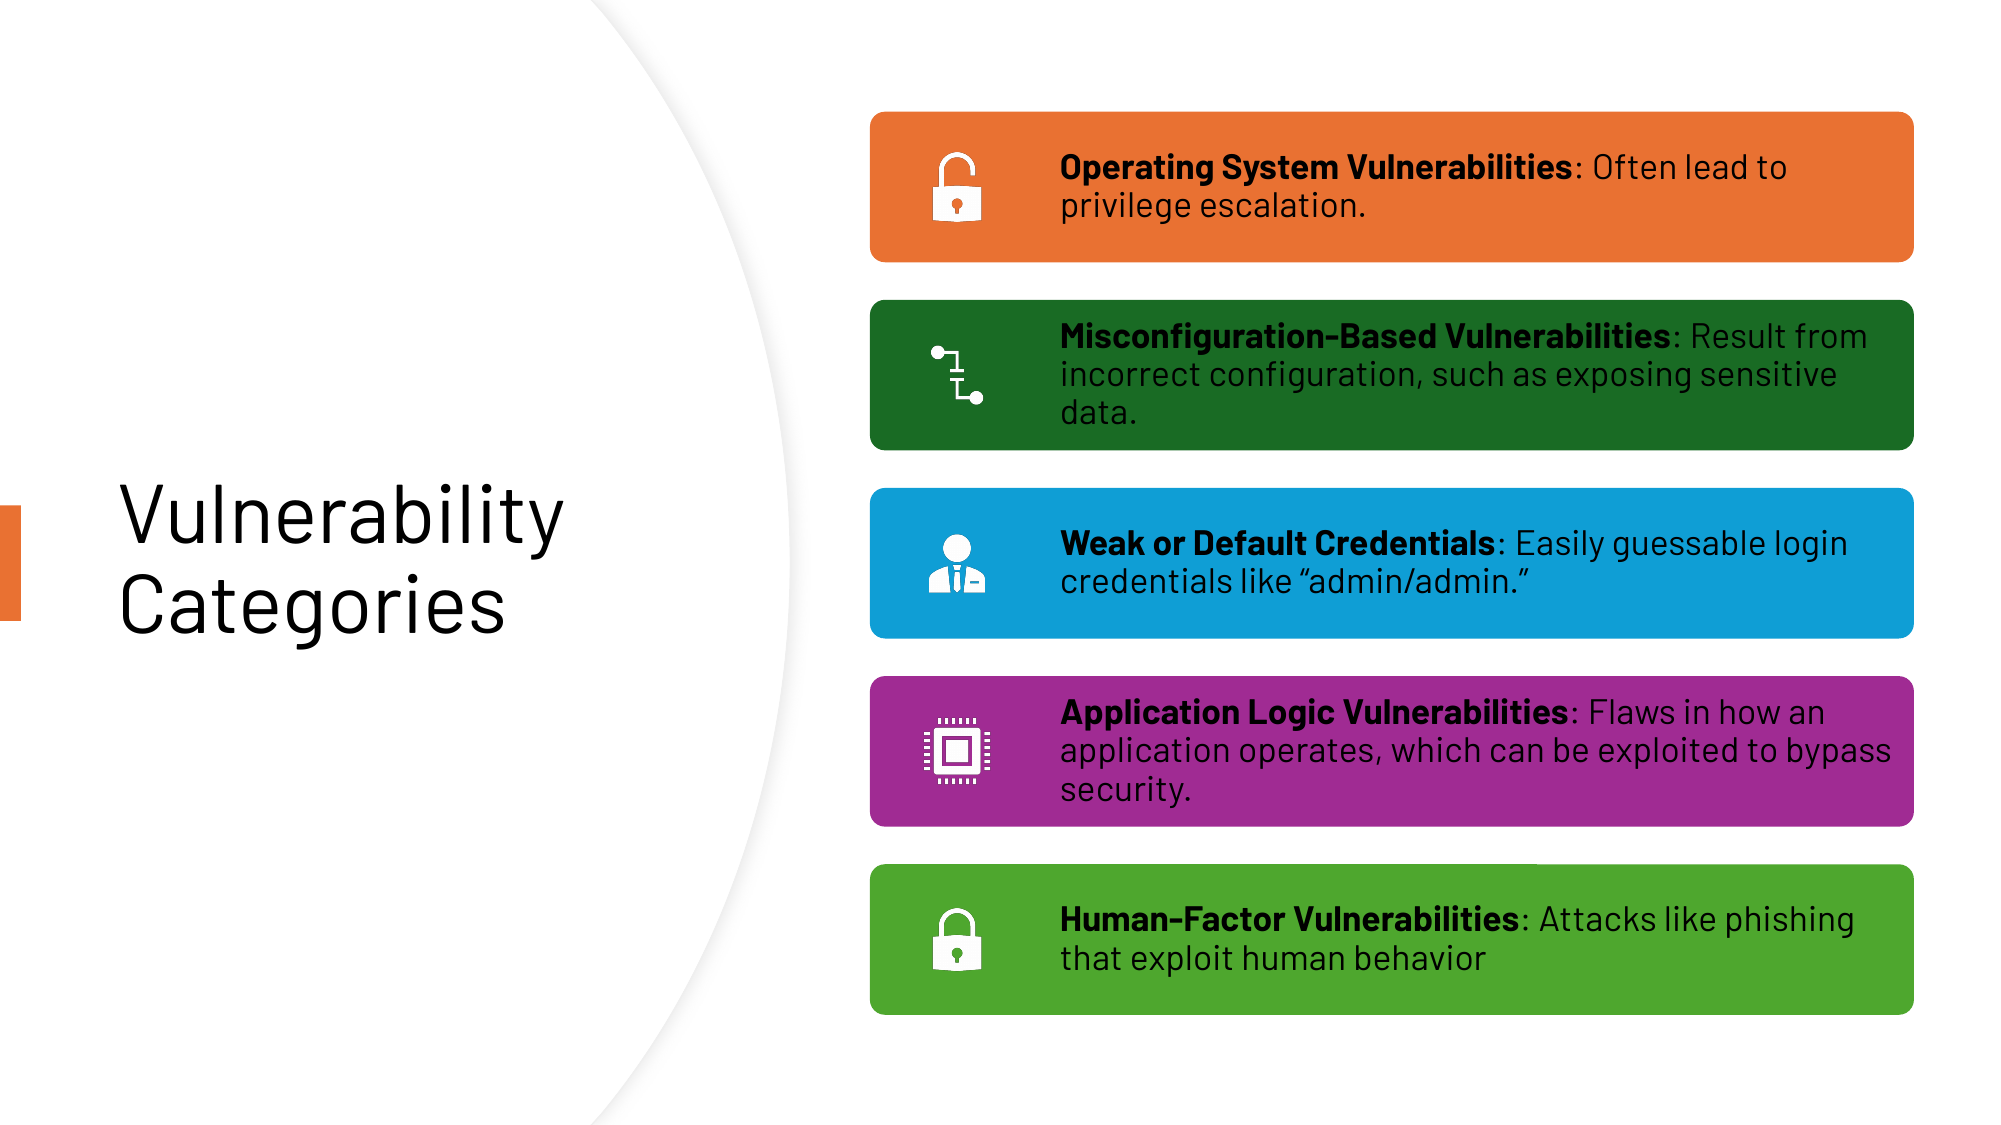

Operating System Vulnerabilities: Often lead to privilege escalation.
Misconfiguration-Based Vulnerabilities: Result from incorrect configuration, such as exposing sensitive data.
Weak or Default Credentials: Easily guessable login credentials like “admin/admin.”
Application Logic Vulnerabilities: Flaws in how an application operates, which can be exploited to bypass security.
Human-Factor Vulnerabilities: Attacks like phishing that exploit human behavior
# Vulnerability Categories